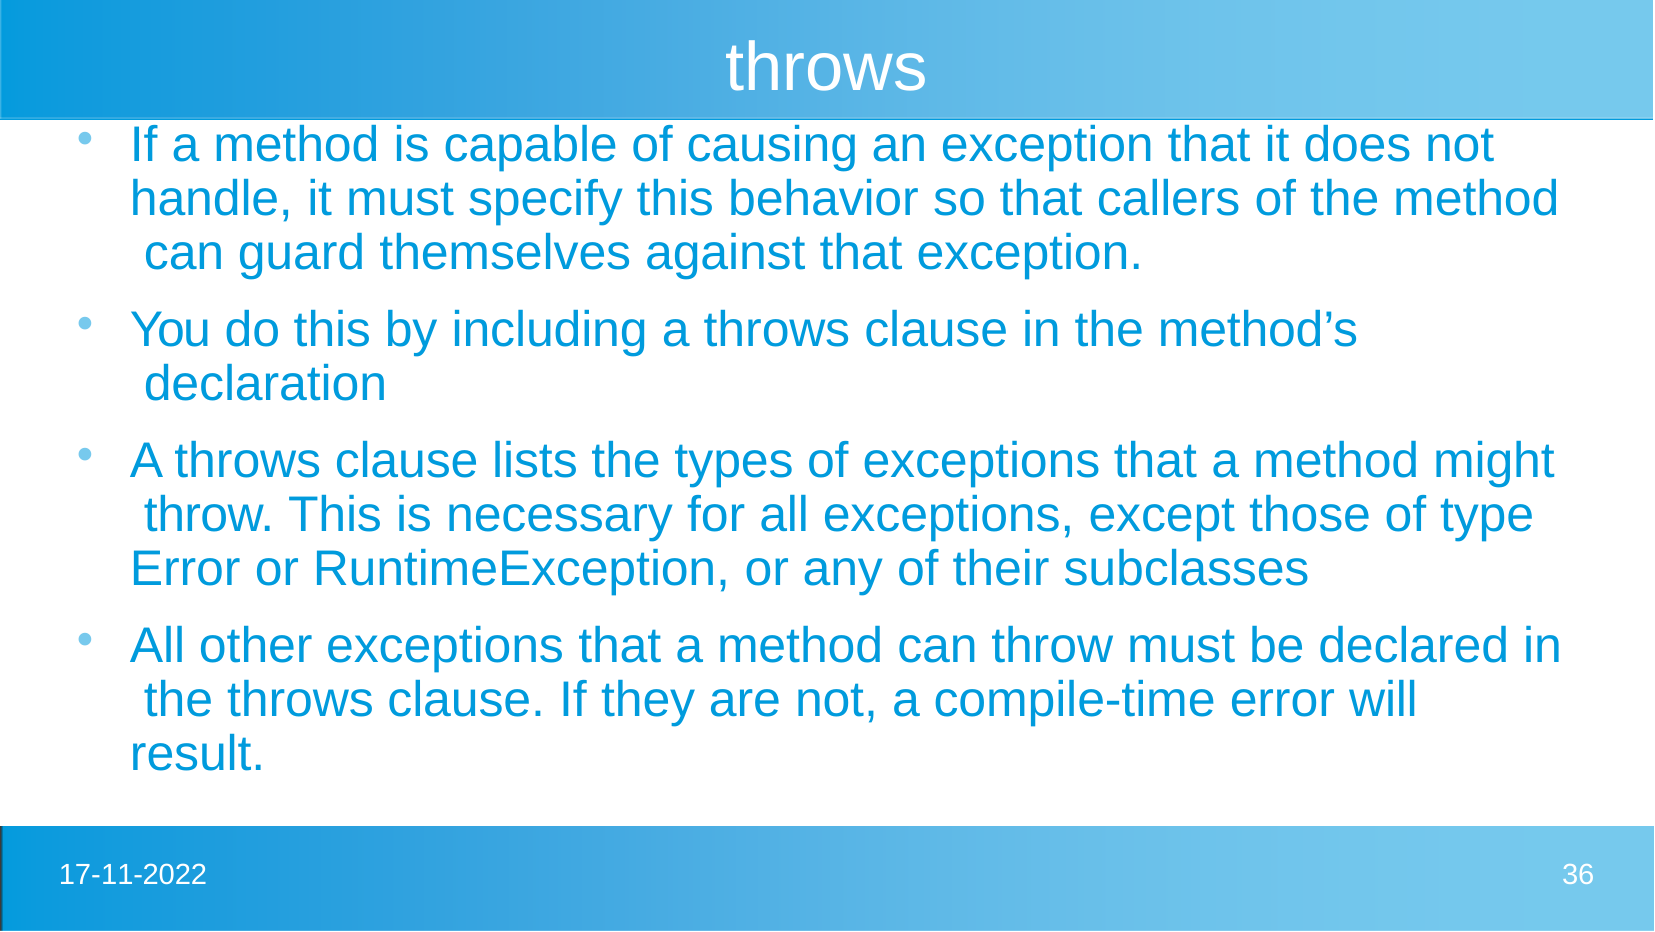

# throws
If a method is capable of causing an exception that it does not  handle, it must specify this behavior so that callers of the method  can guard themselves against that exception.
You do this by including a throws clause in the method’s  declaration
A throws clause lists the types of exceptions that a method might  throw. This is necessary for all exceptions, except those of type  Error or RuntimeException, or any of their subclasses
All other exceptions that a method can throw must be declared in  the throws clause. If they are not, a compile-time error will result.
17-11-2022
36